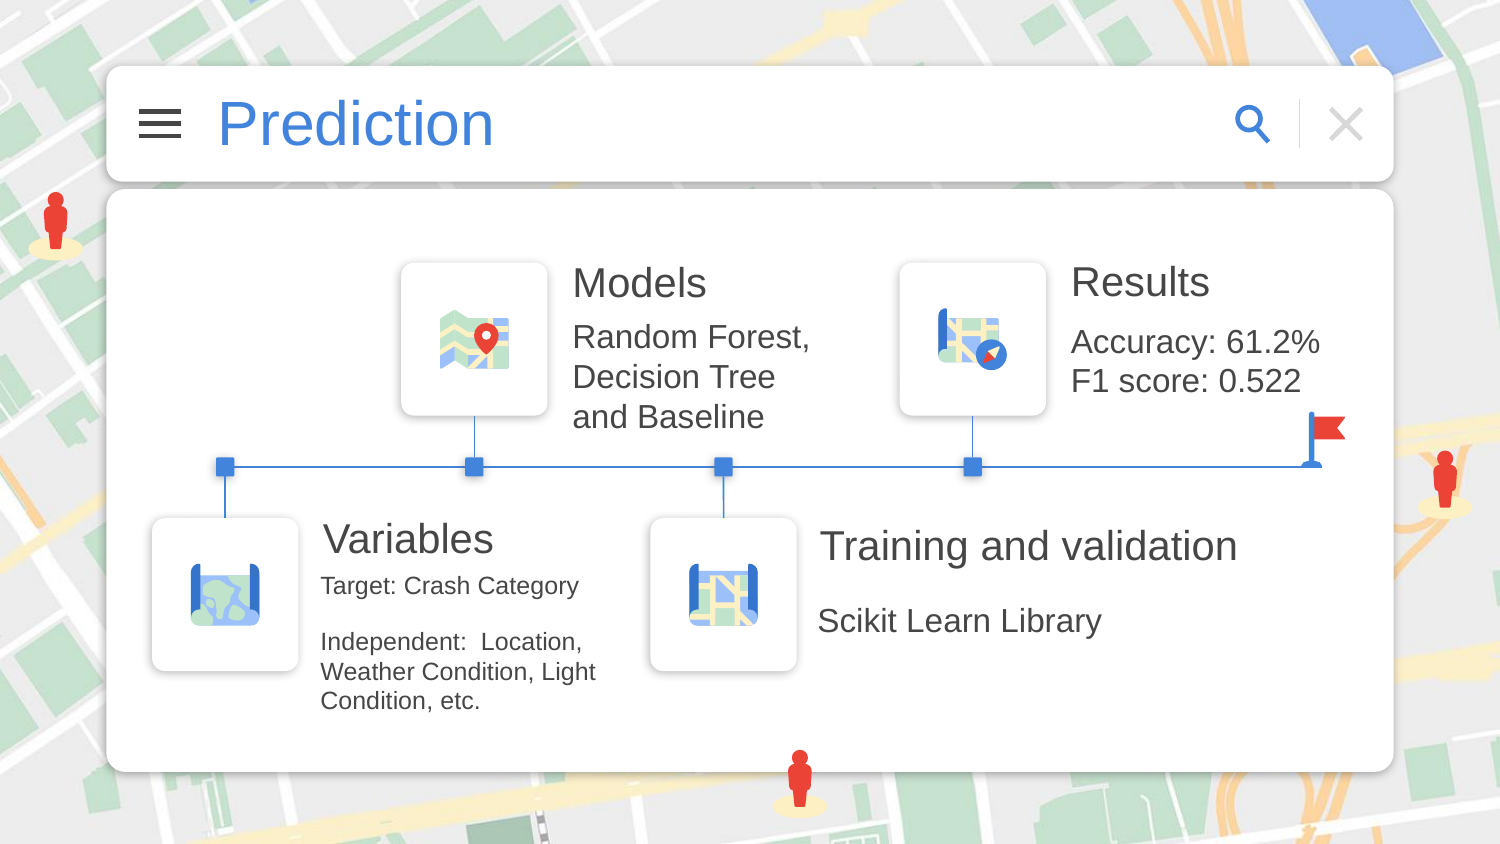

# Prediction
Results
Models

Random Forest, Decision Tree and Baseline
Accuracy: 61.2% F1 score: 0.522

Variables

Training and validation

Target: Crash Category
Independent:  Location, Weather Condition, Light Condition, etc.
Scikit Learn Library